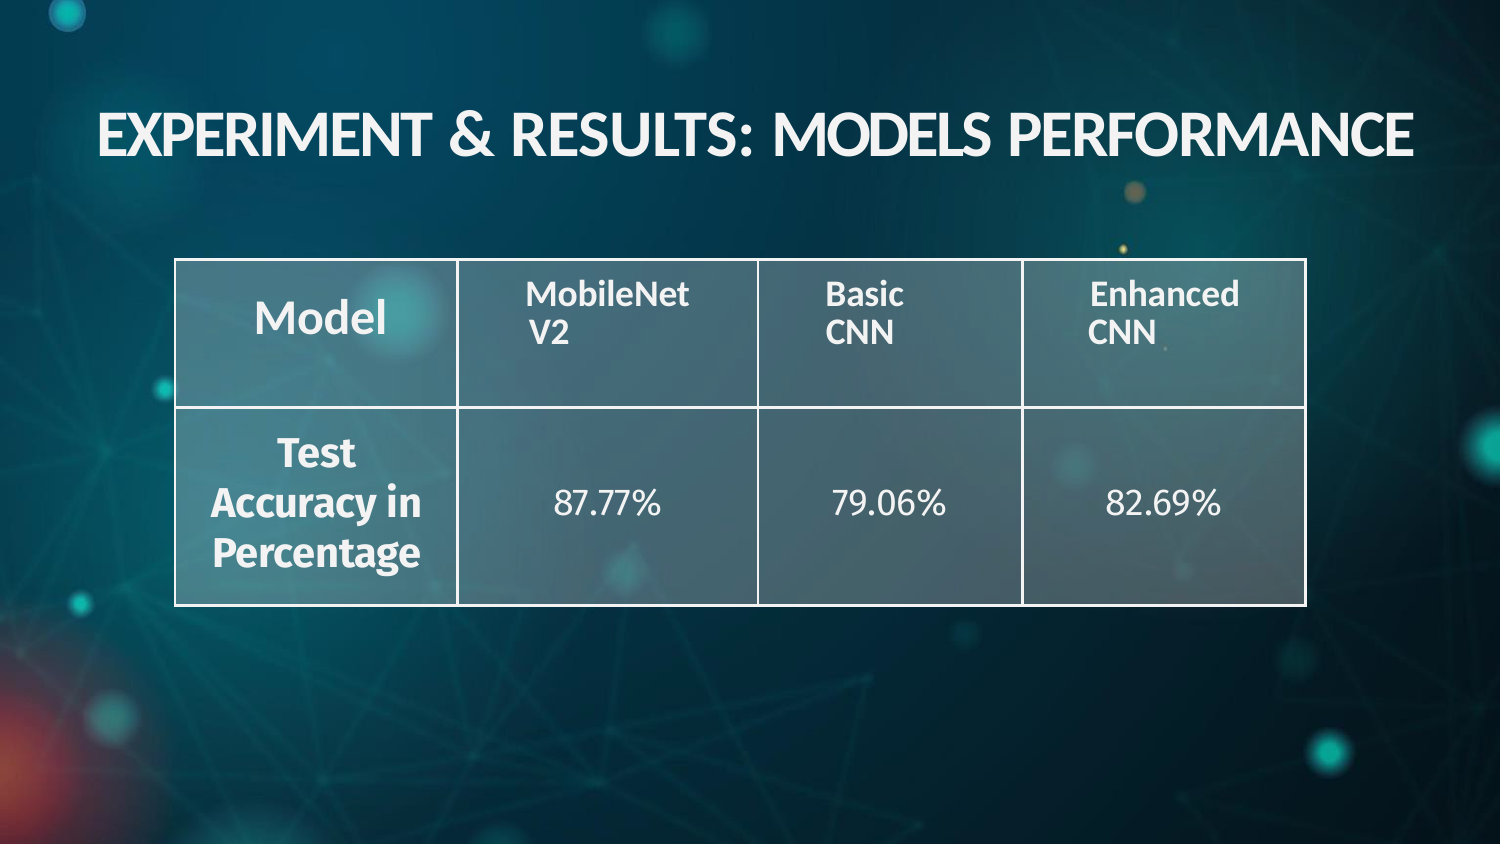

# EXPERIMENT & RESULTS: MODELS PERFORMANCE
| Model | MobileNetV2 | Basic CNN | Enhanced CNN |
| --- | --- | --- | --- |
| Test Accuracy in Percentage | 87.77% | 79.06% | 82.69% |